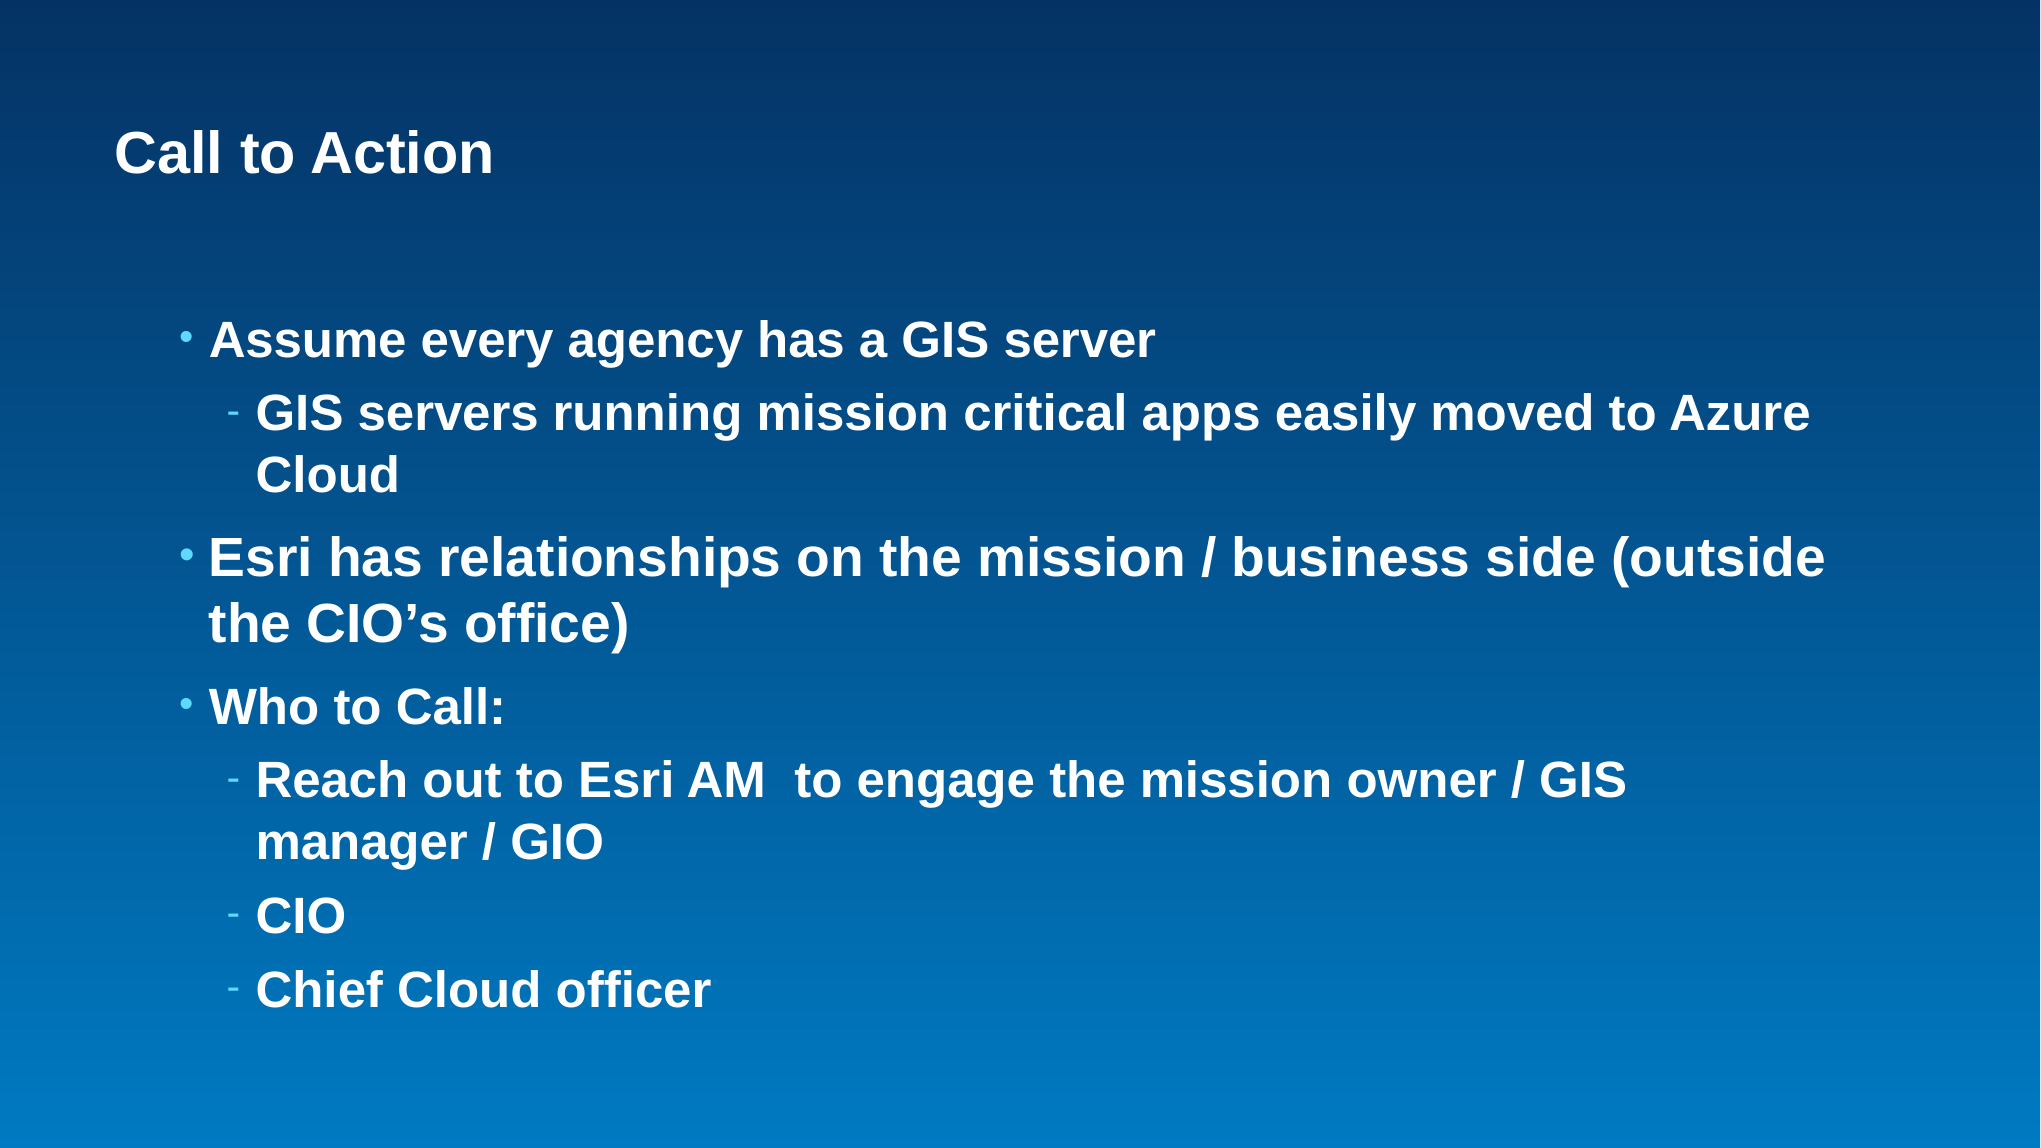

# Call to Action
Assume every agency has a GIS server
GIS servers running mission critical apps easily moved to Azure Cloud
Esri has relationships on the mission / business side (outside the CIO’s office)
Who to Call:
Reach out to Esri AM  to engage the mission owner / GIS manager / GIO
CIO
Chief Cloud officer